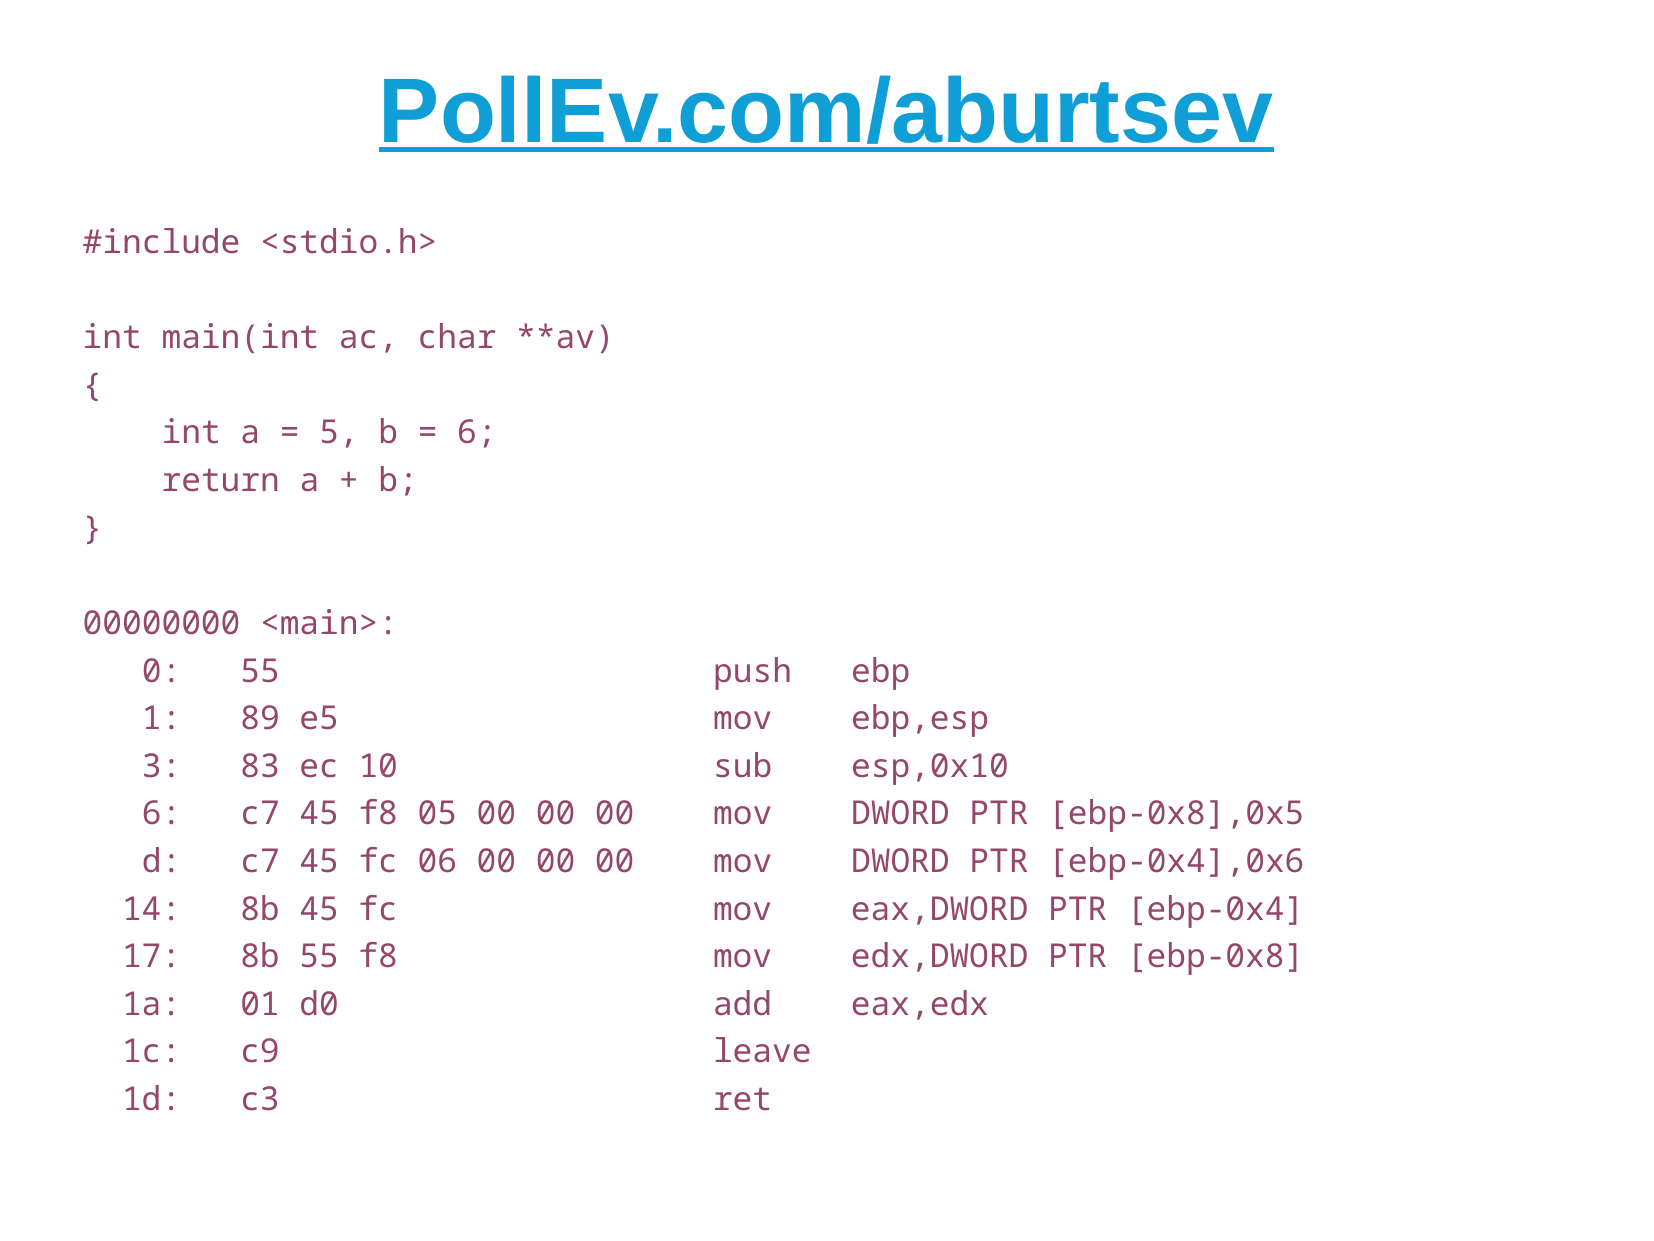

PollEv.com​/aburtsev
#include <stdio.h>

int main(int ac, char **av)
{
    int a = 5, b = 6;
    return a + b;
}

00000000 <main>:
   0:   55                      push   ebp
   1:   89 e5                   mov    ebp,esp
   3:   83 ec 10                sub    esp,0x10
   6:   c7 45 f8 05 00 00 00    mov    DWORD PTR [ebp-0x8],0x5
   d:   c7 45 fc 06 00 00 00    mov    DWORD PTR [ebp-0x4],0x6
  14:   8b 45 fc                mov    eax,DWORD PTR [ebp-0x4]
  17:   8b 55 f8                mov    edx,DWORD PTR [ebp-0x8]
  1a:   01 d0                   add    eax,edx
  1c:   c9                      leave
  1d:   c3                      ret